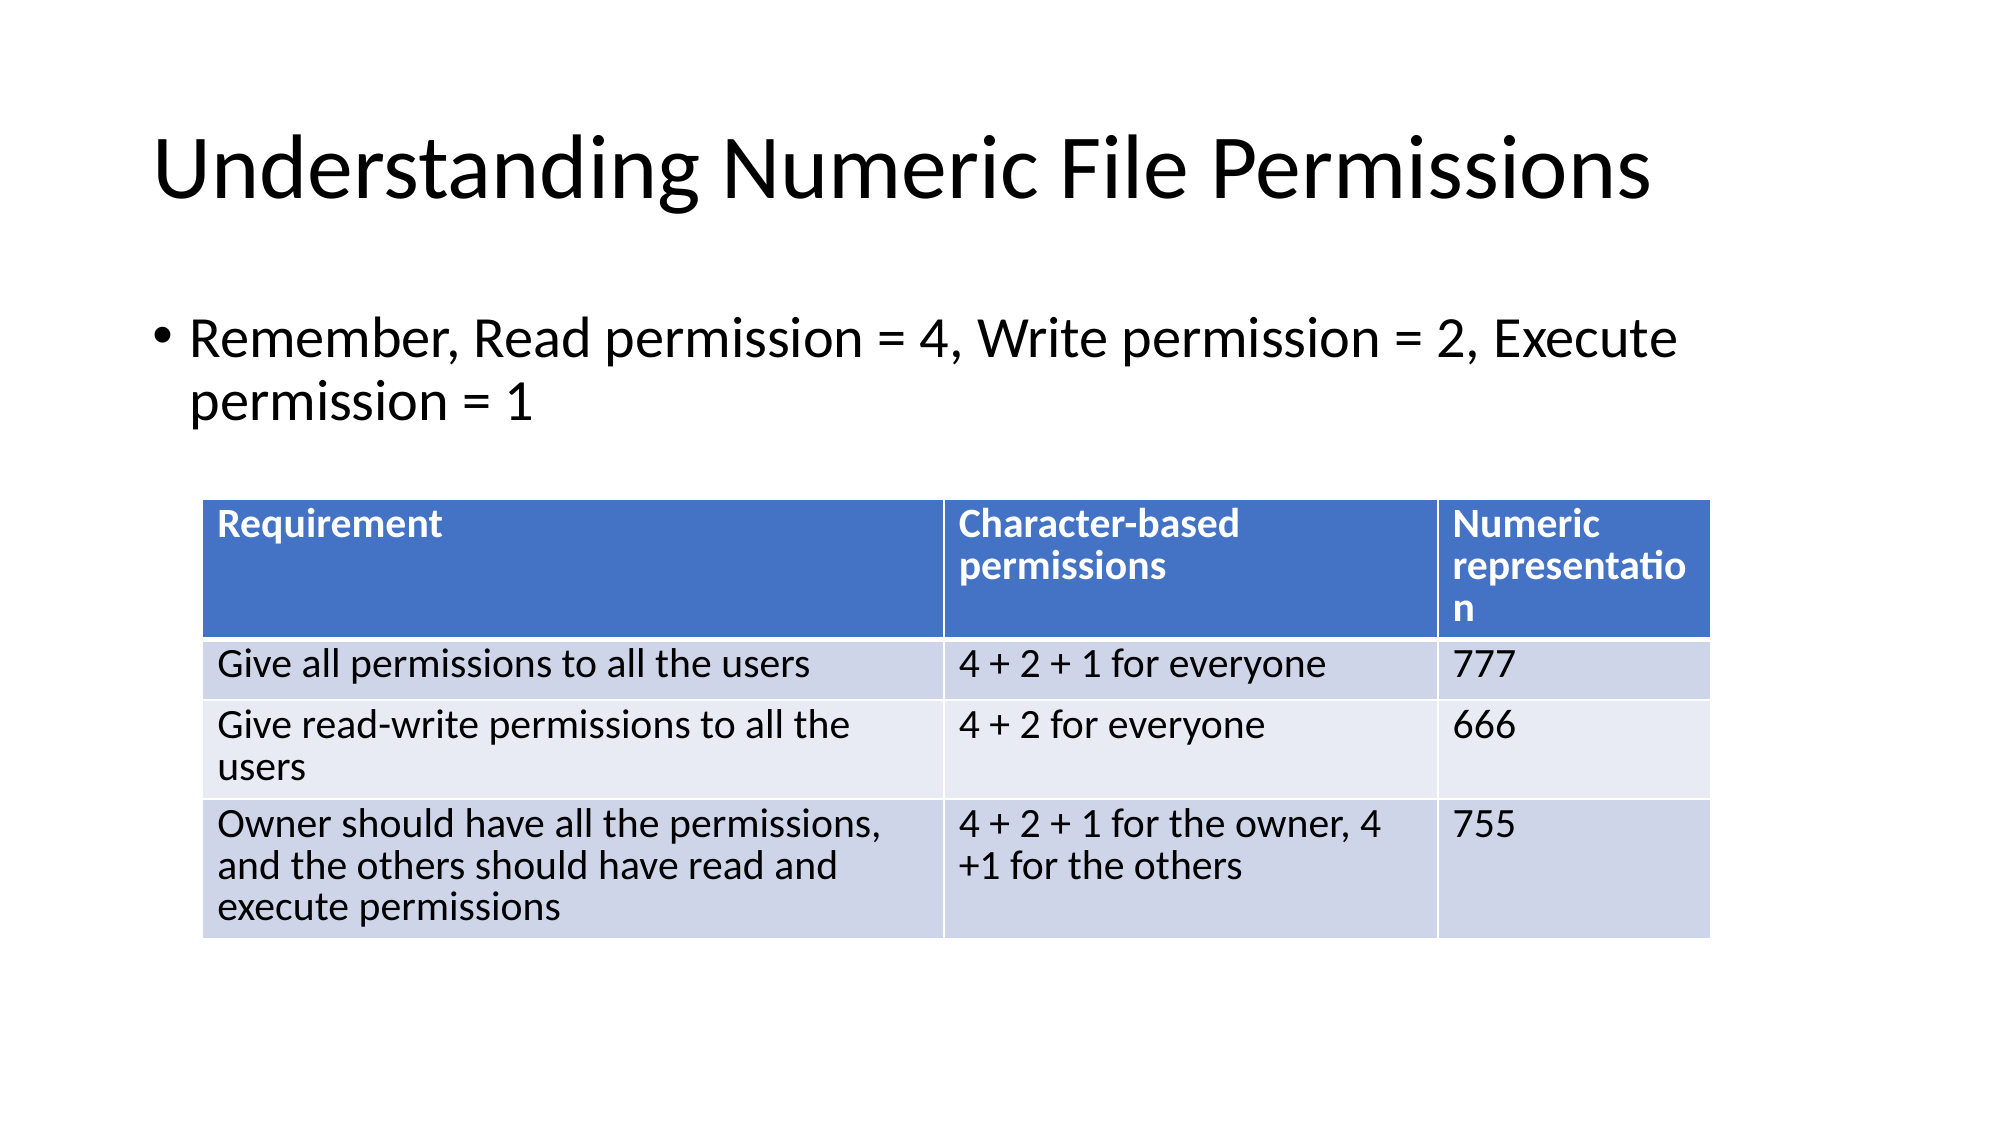

# Understanding Numeric File Permissions
Remember, Read permission = 4, Write permission = 2, Execute permission = 1

| Requirement | Character-based permissions | Numeric representation |
| --- | --- | --- |
| Give all permissions to all the users | 4 + 2 + 1 for everyone | 777 |
| Give read-write permissions to all the users | 4 + 2 for everyone | 666 |
| Owner should have all the permissions, and the others should have read and execute permissions | 4 + 2 + 1 for the owner, 4 +1 for the others | 755 |